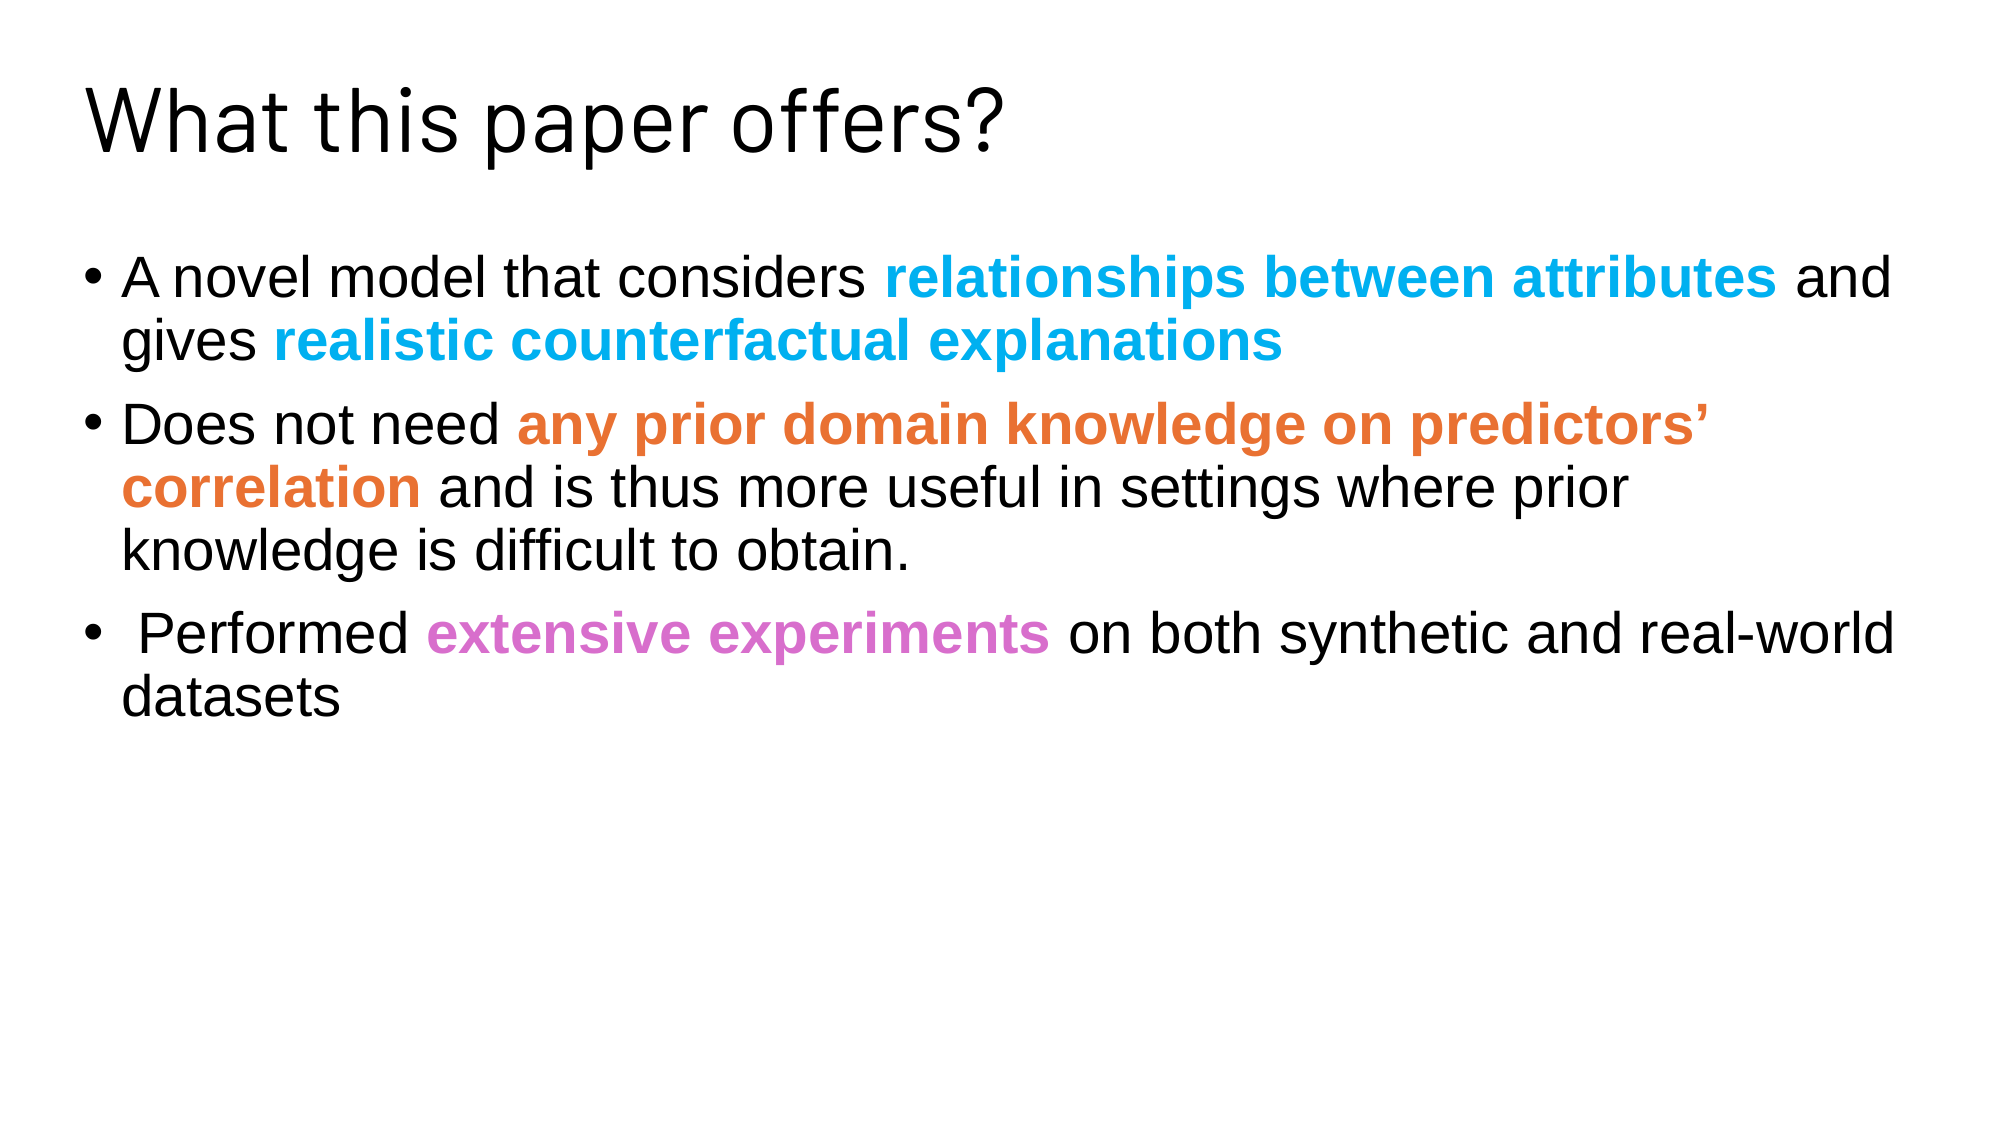

# What this paper offers?
A novel model that considers relationships between attributes and gives realistic counterfactual explanations
Does not need any prior domain knowledge on predictors’ correlation and is thus more useful in settings where prior knowledge is difficult to obtain.
 Performed extensive experiments on both synthetic and real-world datasets